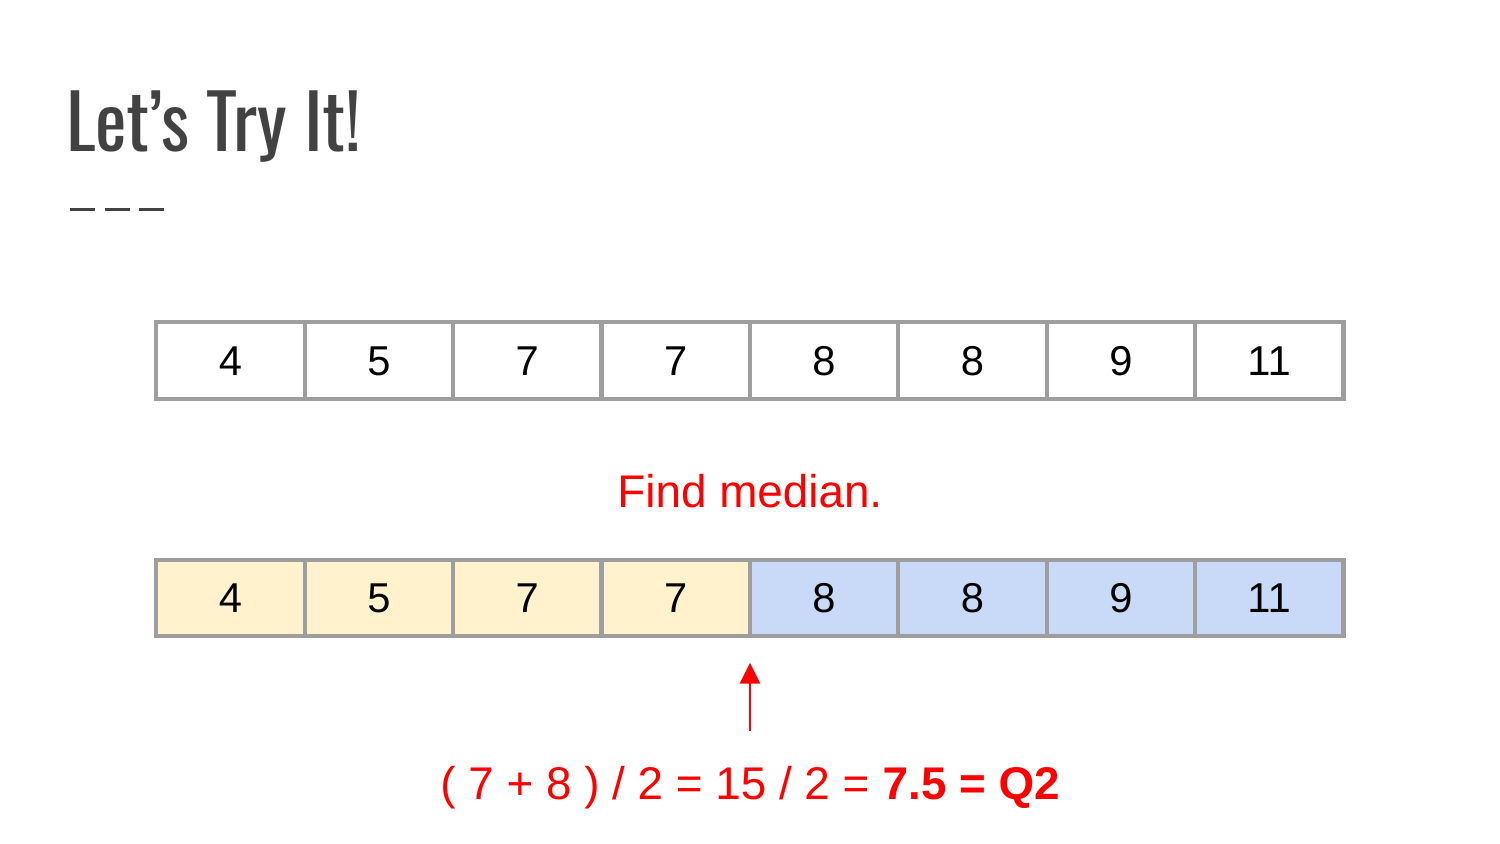

# Let’s Try It!
| 4 | 5 | 7 | 7 | 8 | 8 | 9 | 11 |
| --- | --- | --- | --- | --- | --- | --- | --- |
Find median.
| 4 | 5 | 7 | 7 | 8 | 8 | 9 | 11 |
| --- | --- | --- | --- | --- | --- | --- | --- |
( 7 + 8 ) / 2 = 15 / 2 = 7.5 = Q2